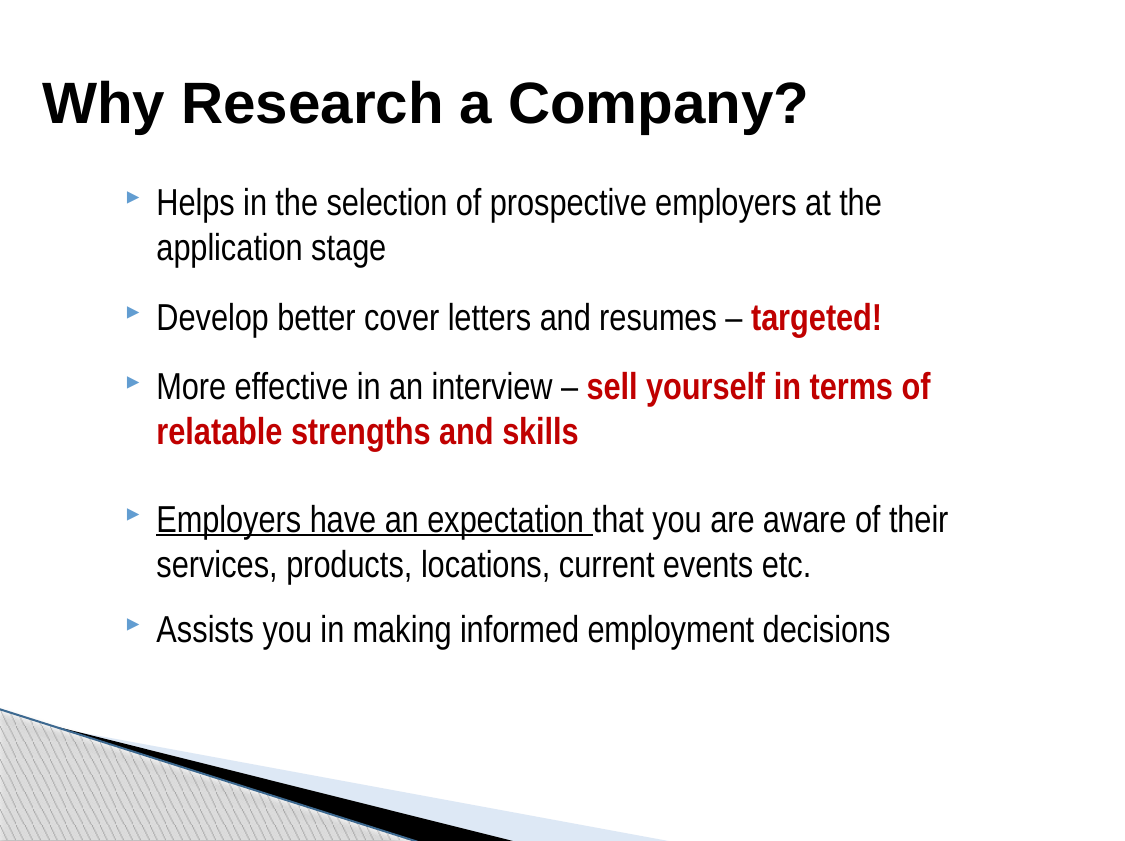

# Why Research a Company?
Helps in the selection of prospective employers at the application stage

Develop better cover letters and resumes – targeted!

More effective in an interview – sell yourself in terms of relatable strengths and skills

Employers have an expectation that you are aware of their services, products, locations, current events etc.

Assists you in making informed employment decisions